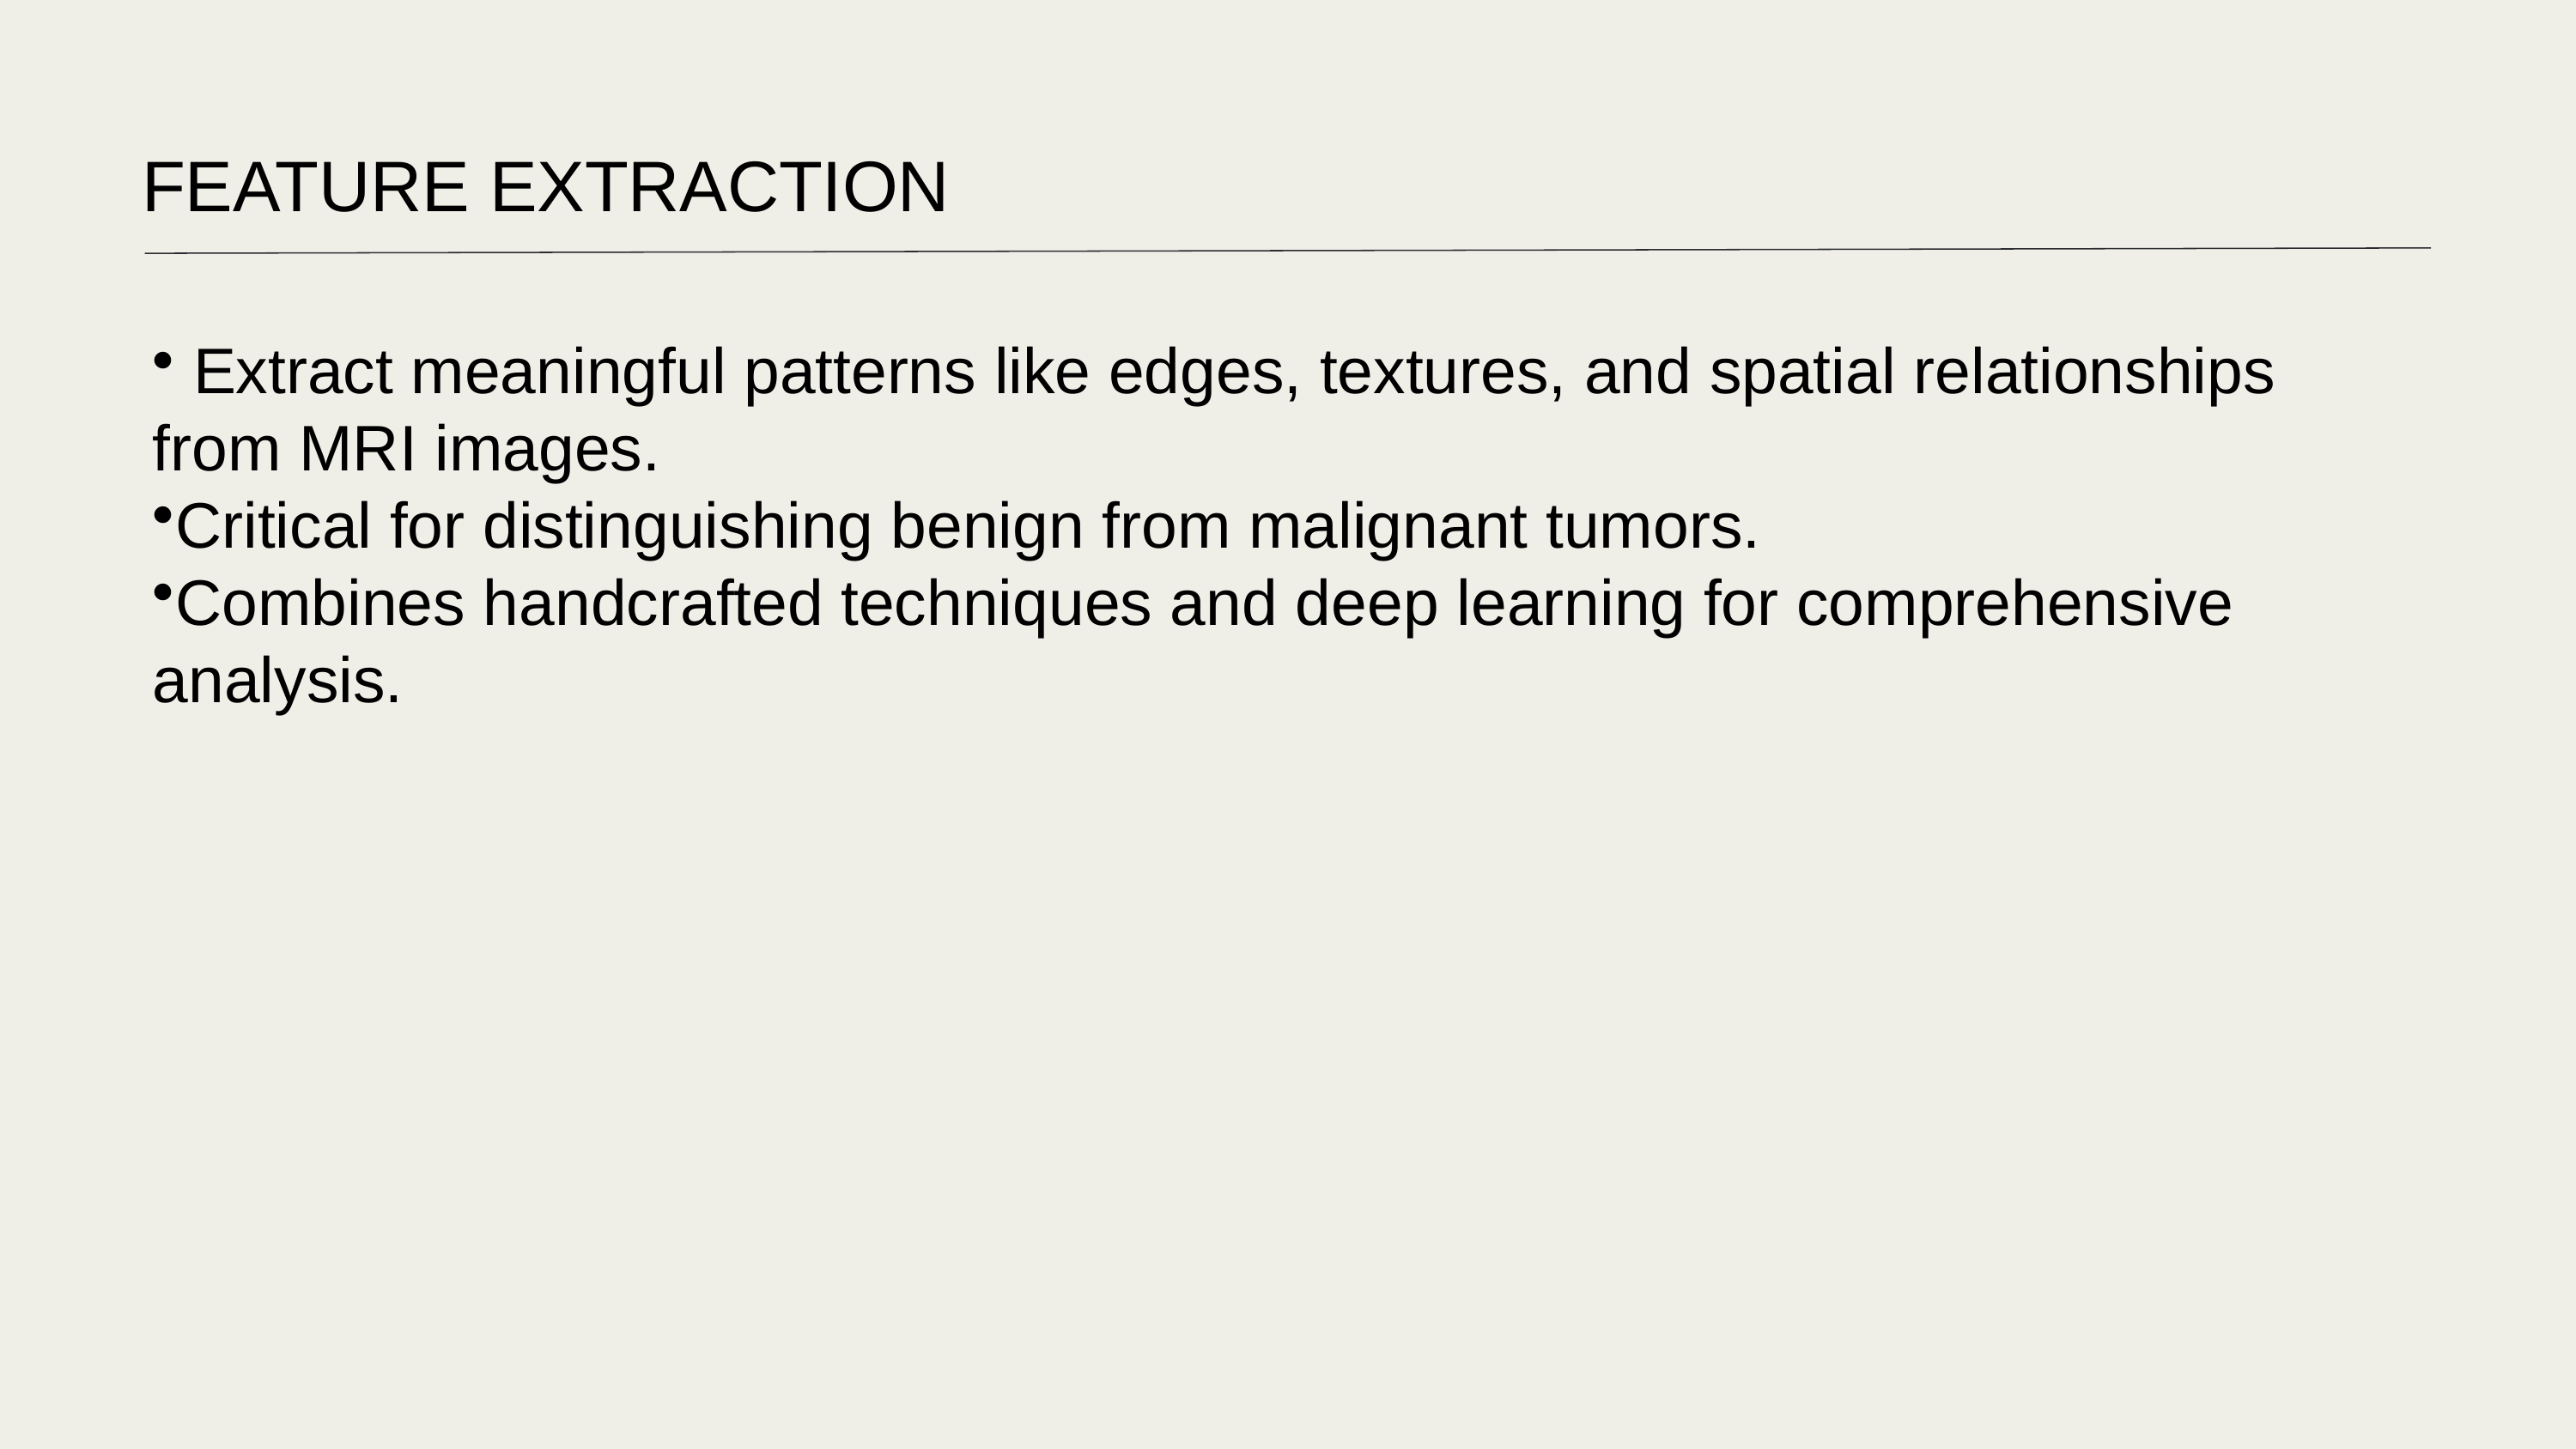

FEATURE EXTRACTION

 Extract meaningful patterns like edges, textures, and spatial relationships from MRI images.
Critical for distinguishing benign from malignant tumors.
Combines handcrafted techniques and deep learning for comprehensive analysis.